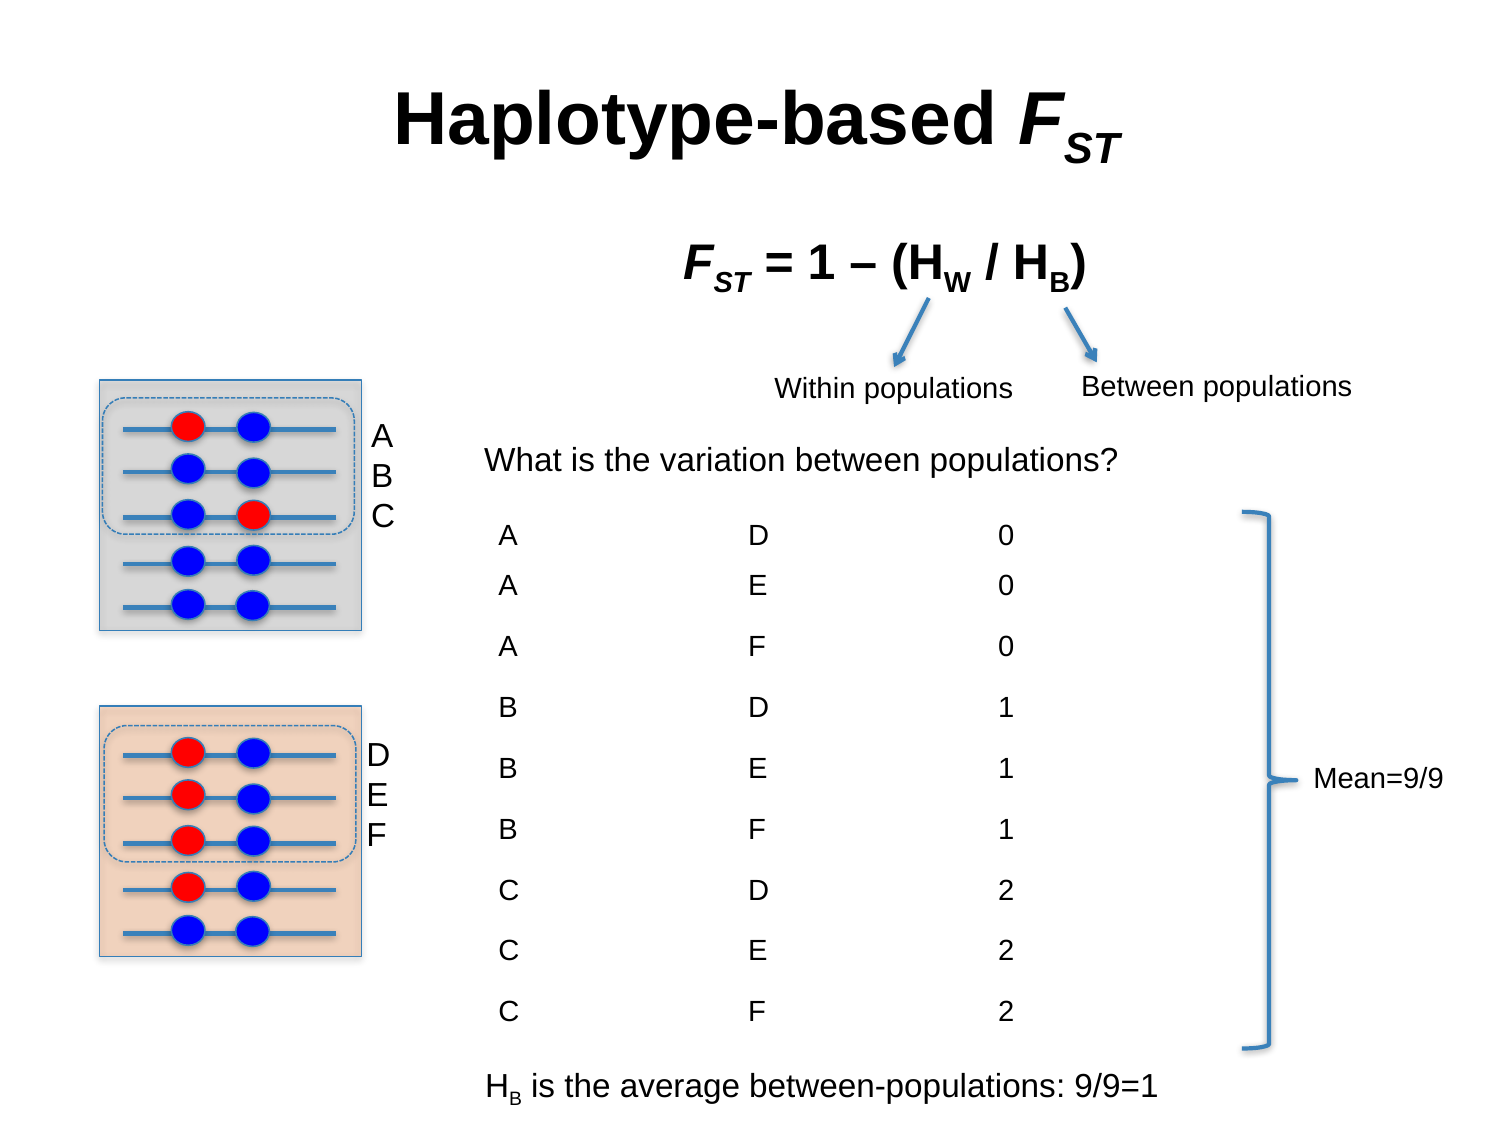

# Haplotype-based FST
FST = 1 – (HW / HB)
Between populations
Within populations

A
B
C

What is the variation between populations?

| A | D | 0 |
| --- | --- | --- |
| A | E | 0 |
| A | F | 0 |
| B | D | 1 |
| B | E | 1 |
| B | F | 1 |
| C | D | 2 |
| C | E | 2 |
| C | F | 2 |

D
E
F

Mean=9/9

HB is the average between-populations: 9/9=1